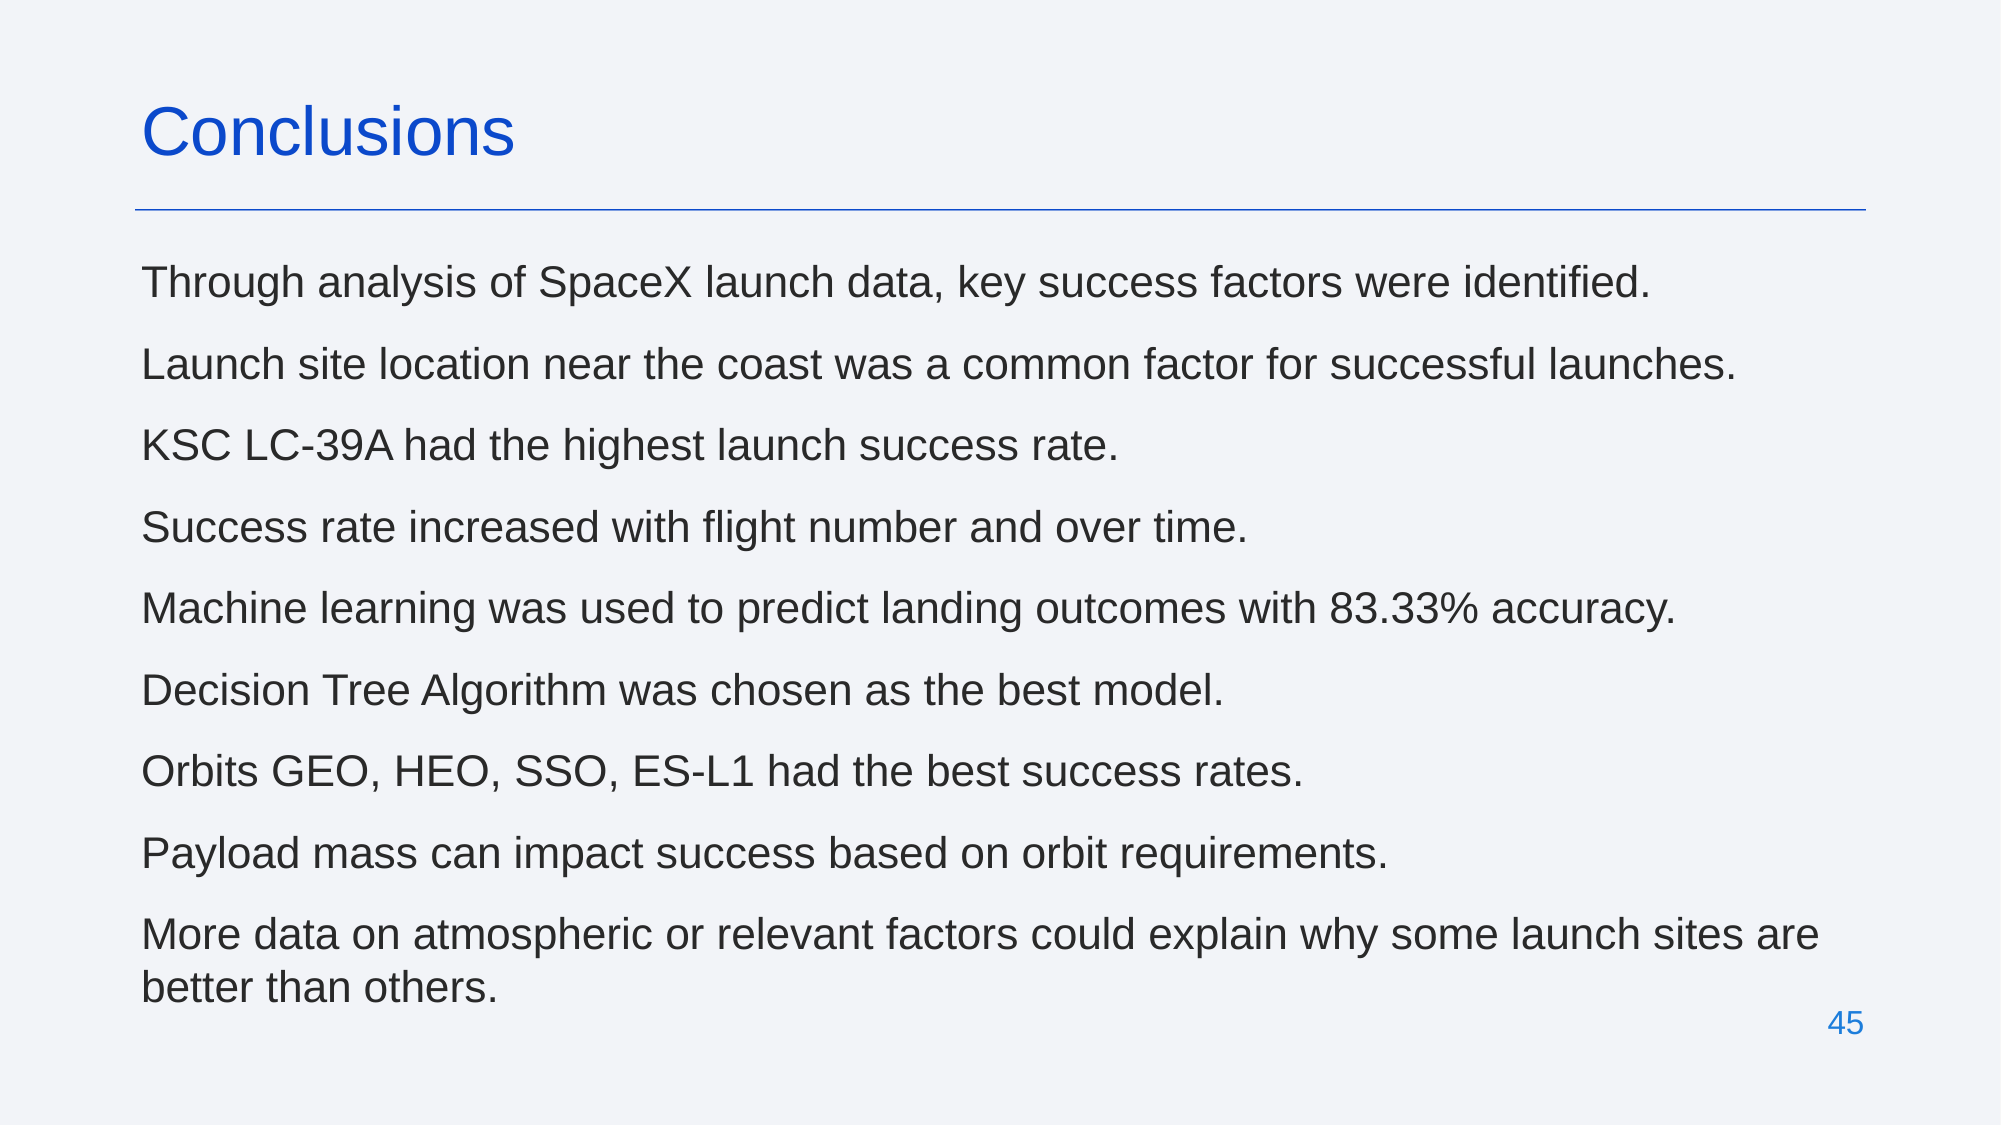

Conclusions
Through analysis of SpaceX launch data, key success factors were identified.
Launch site location near the coast was a common factor for successful launches.
KSC LC-39A had the highest launch success rate.
Success rate increased with flight number and over time.
Machine learning was used to predict landing outcomes with 83.33% accuracy.
Decision Tree Algorithm was chosen as the best model.
Orbits GEO, HEO, SSO, ES-L1 had the best success rates.
Payload mass can impact success based on orbit requirements.
More data on atmospheric or relevant factors could explain why some launch sites are better than others.
45